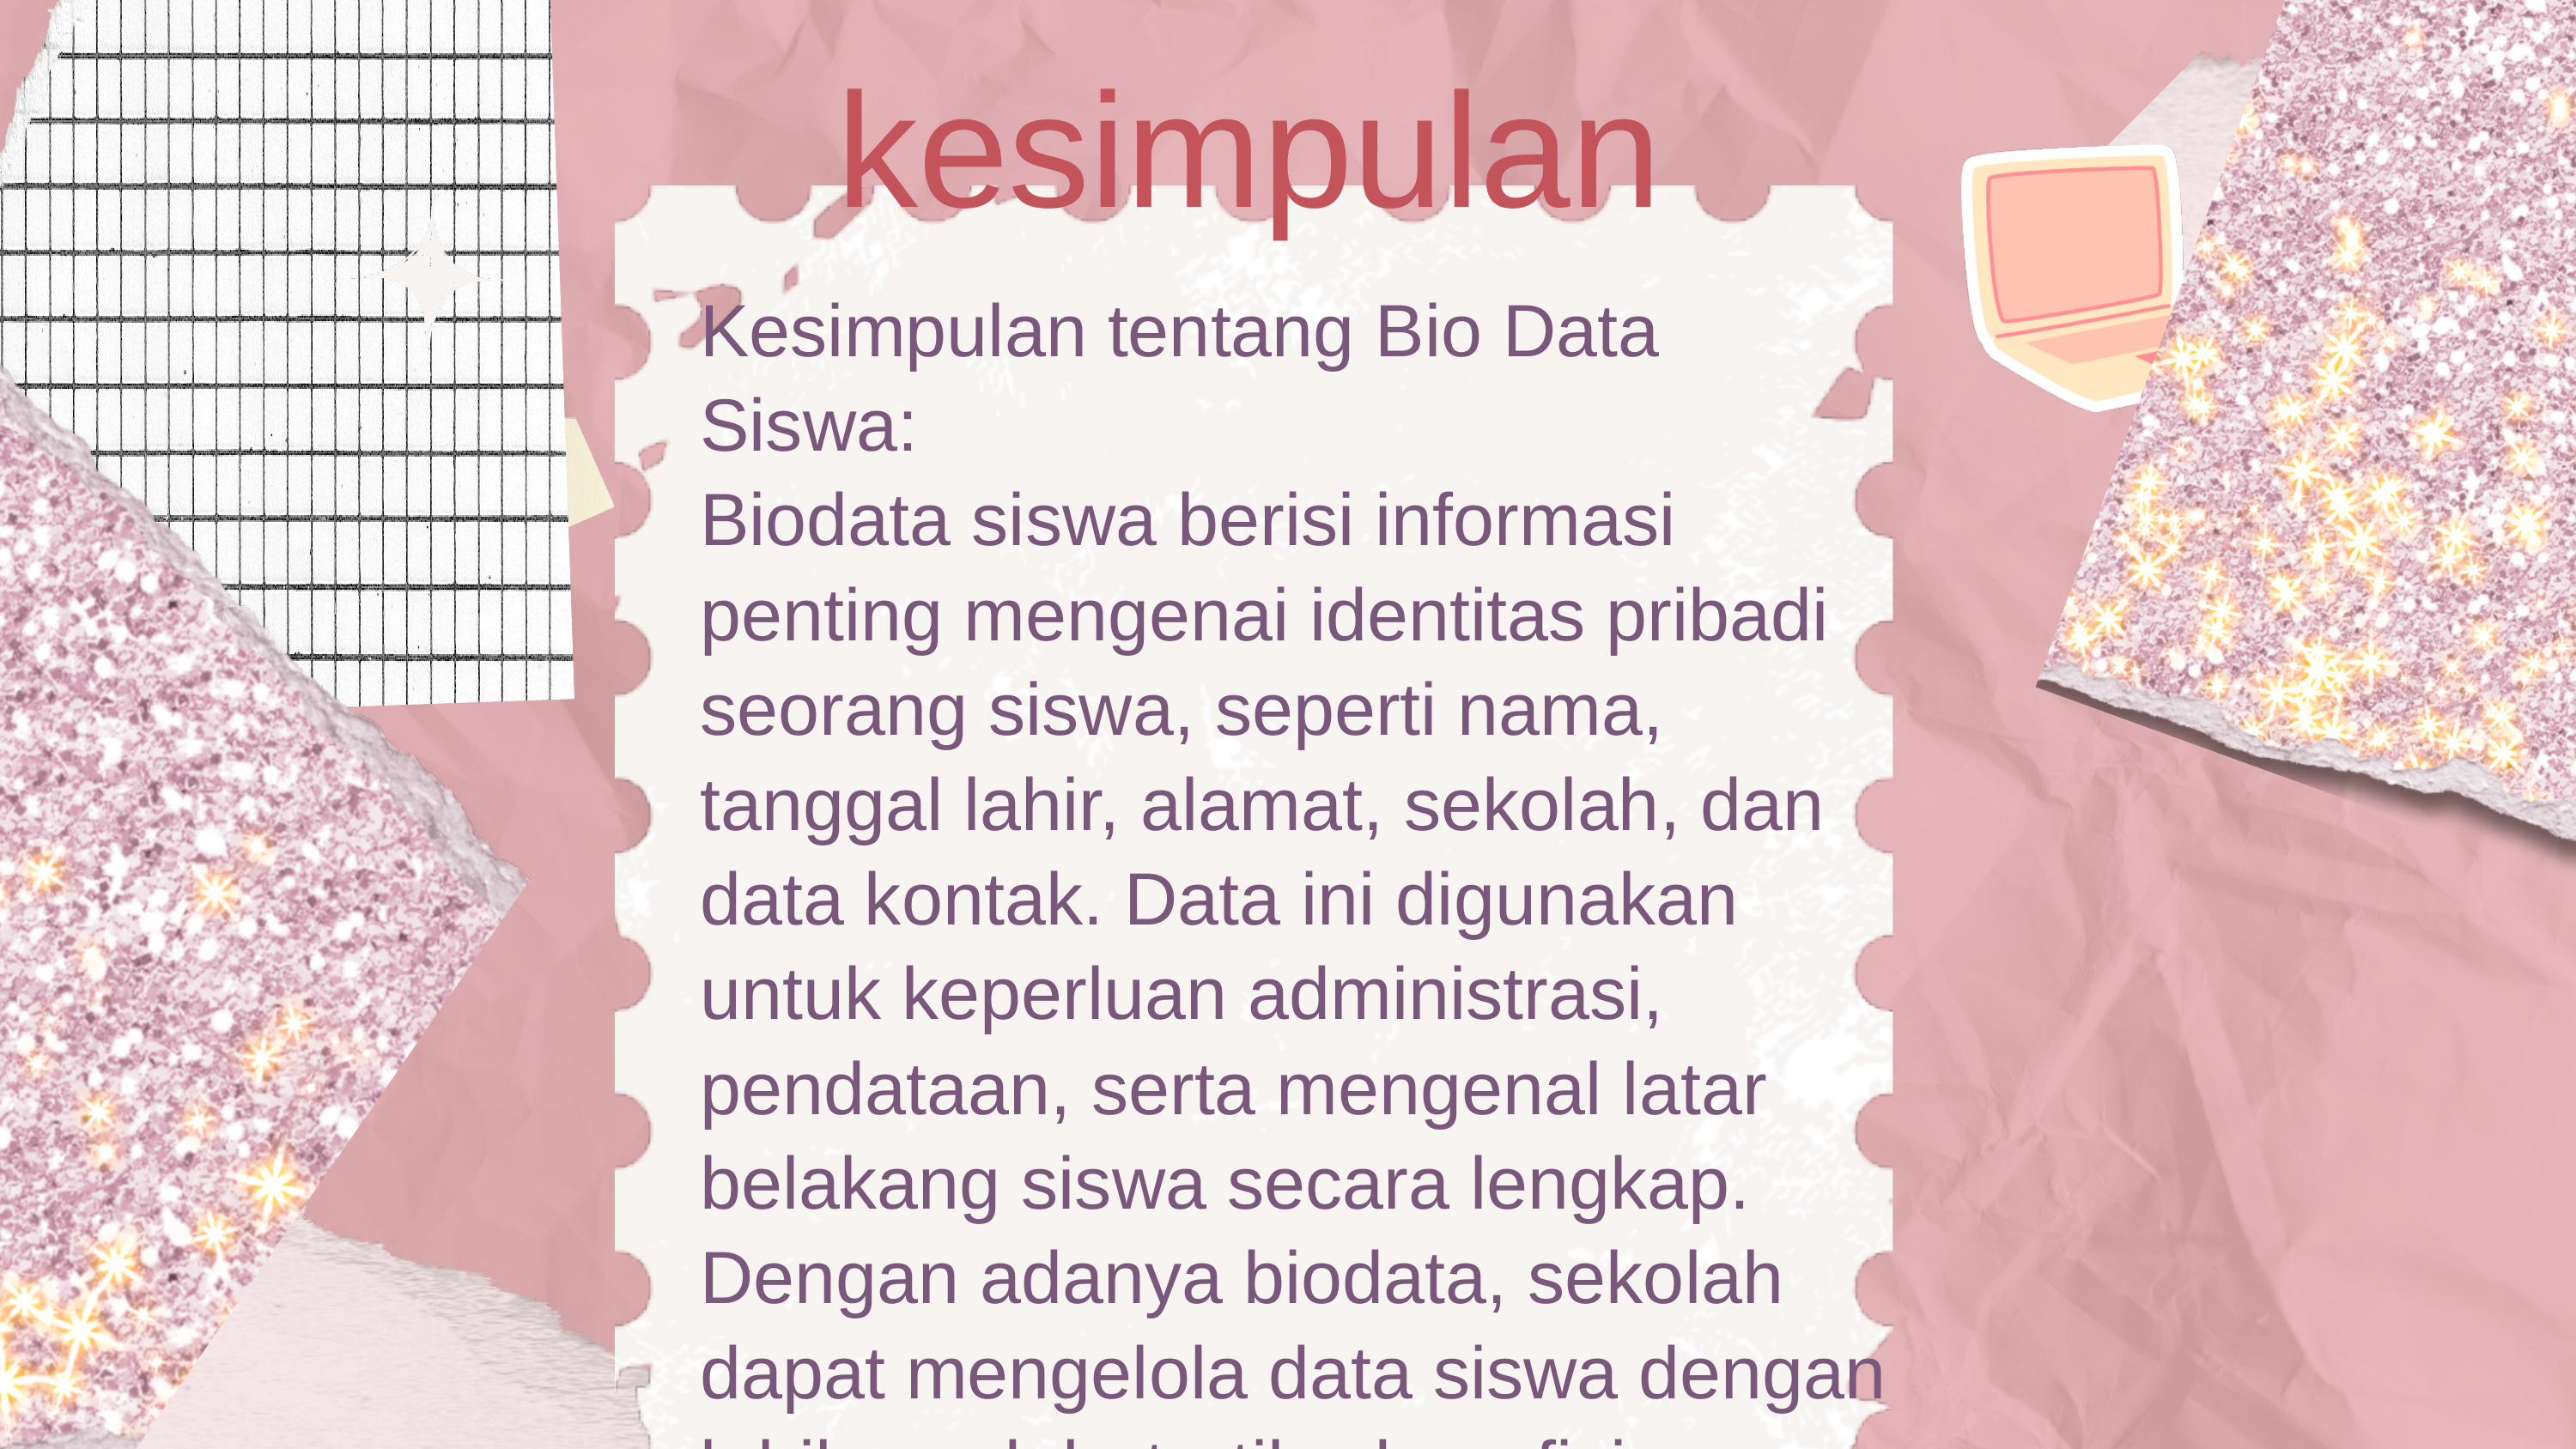

kesimpulan

Kesimpulan tentang Bio Data Siswa:
Biodata siswa berisi informasi penting mengenai identitas pribadi seorang siswa, seperti nama, tanggal lahir, alamat, sekolah, dan data kontak. Data ini digunakan untuk keperluan administrasi, pendataan, serta mengenal latar belakang siswa secara lengkap. Dengan adanya biodata, sekolah dapat mengelola data siswa dengan lebih mudah, tertib, dan efisien.